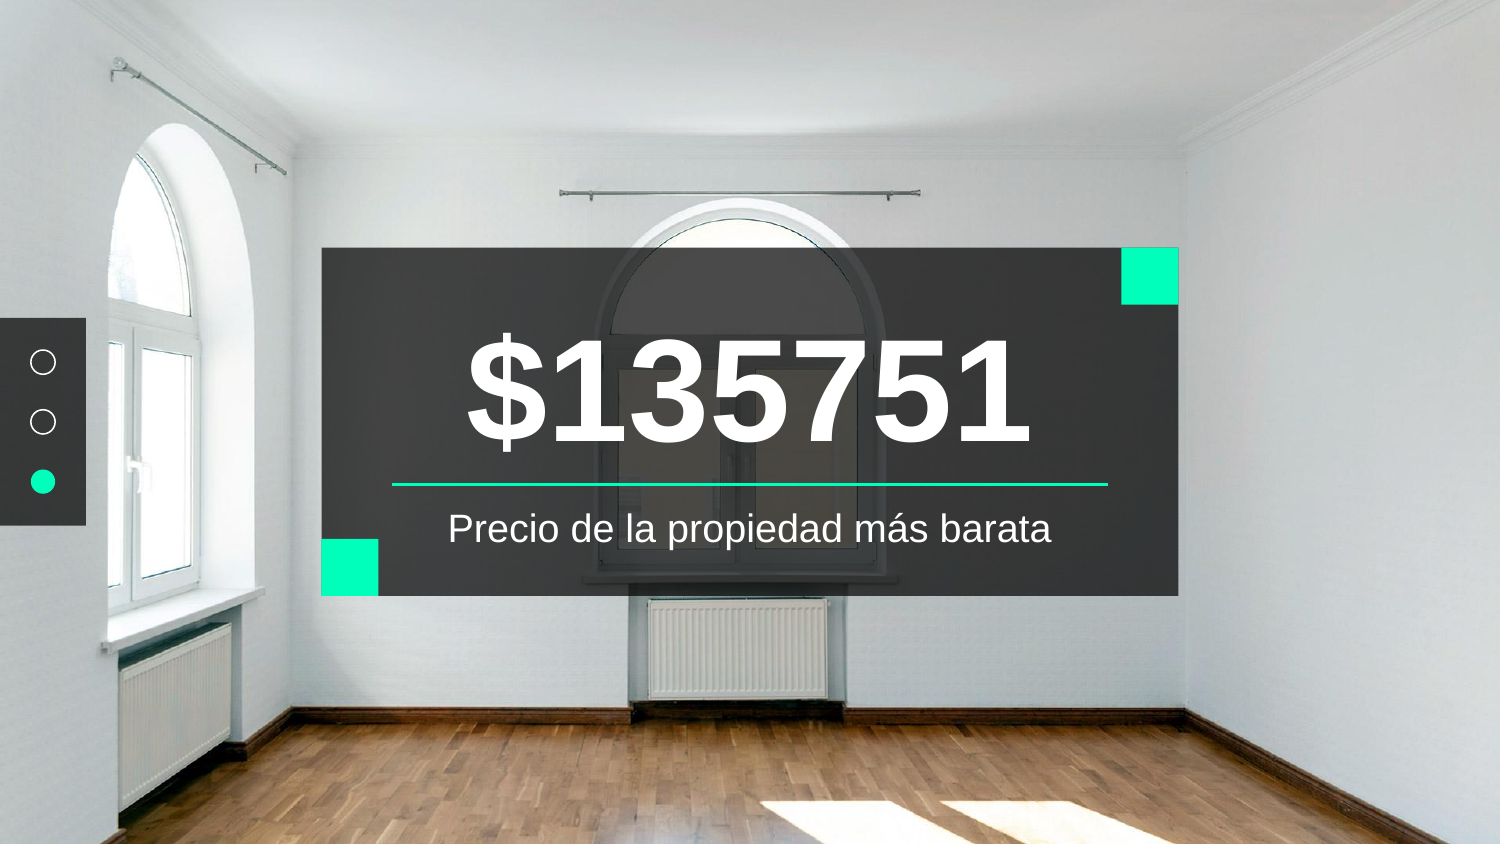

# $135751

Precio de la propiedad más barata